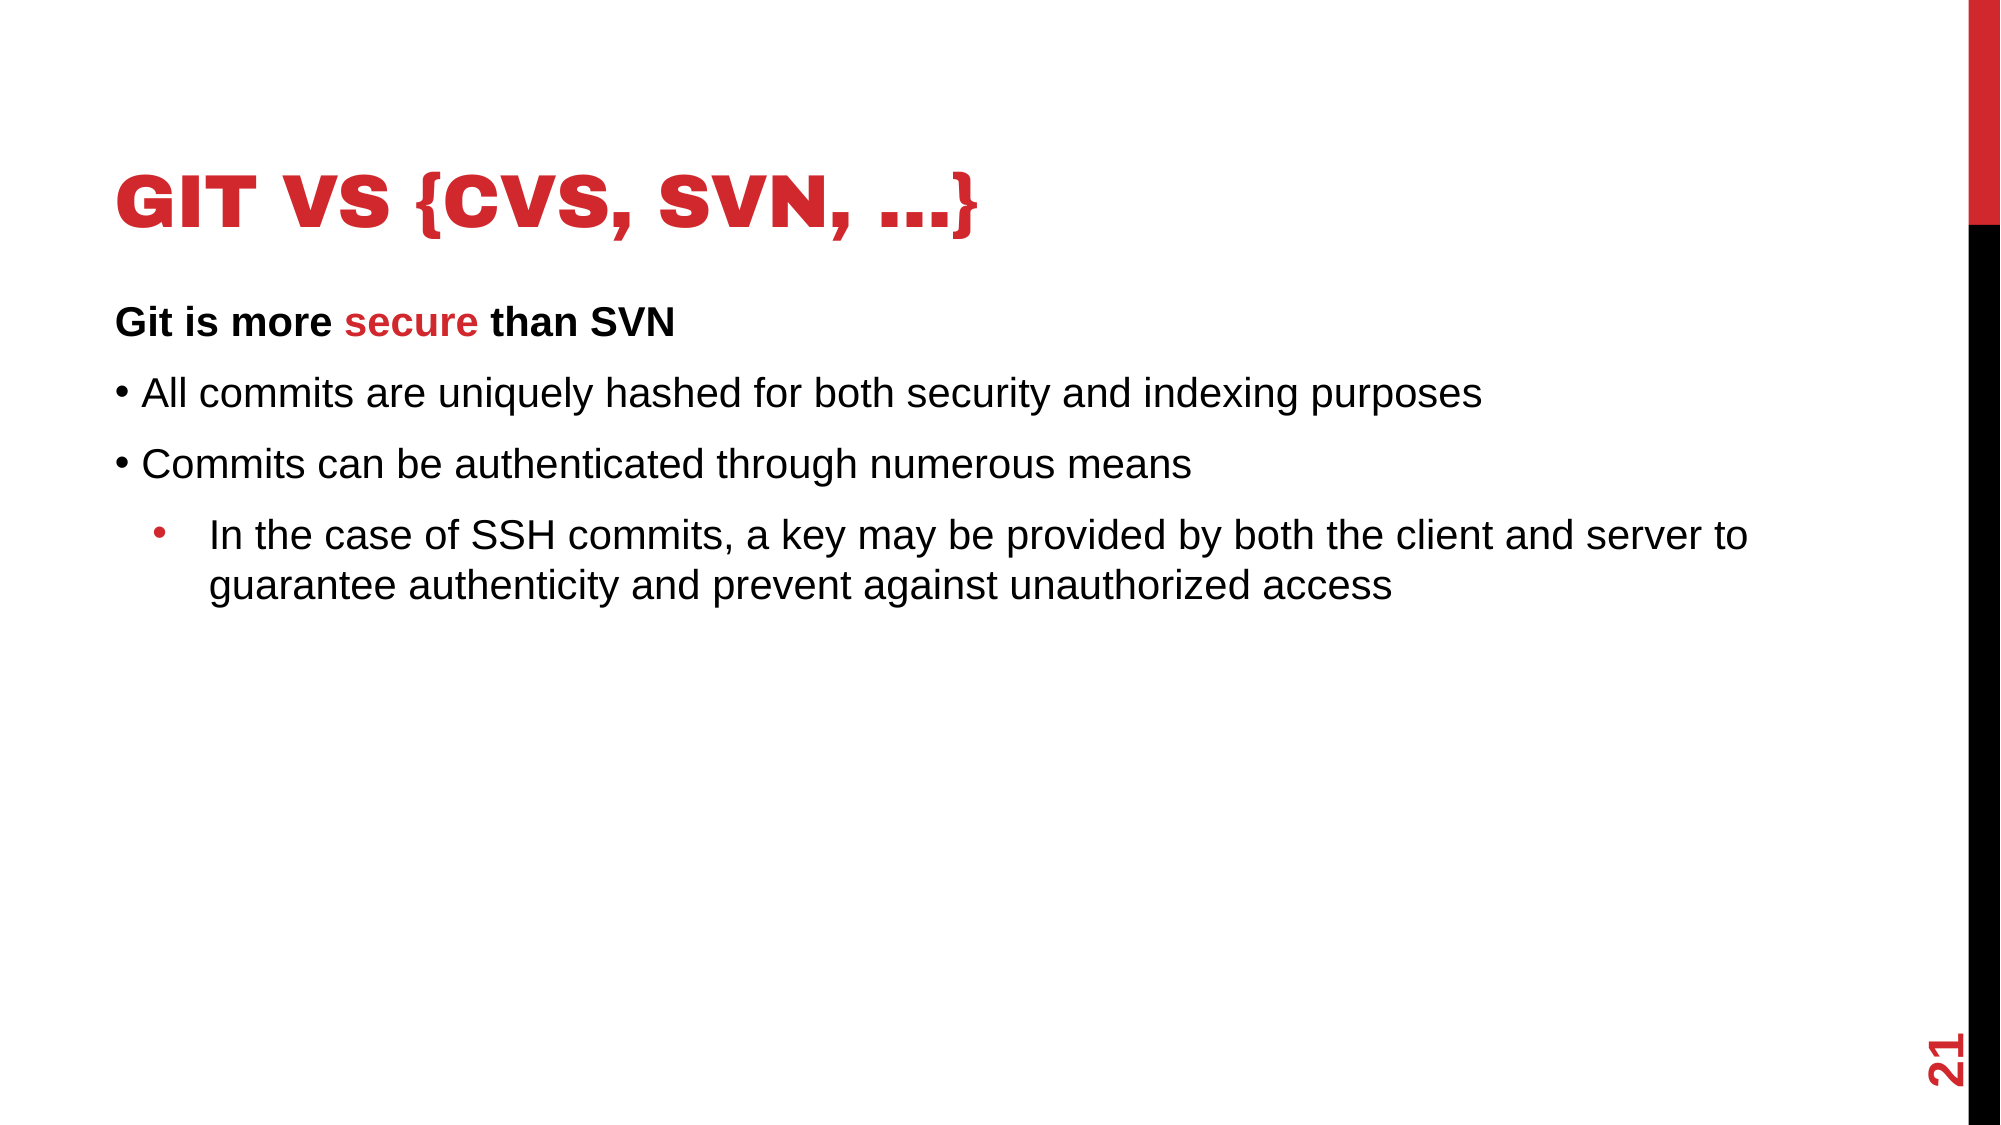

# Git vs {CVS, SVN, …}
Git is more secure than SVN
All commits are uniquely hashed for both security and indexing purposes
Commits can be authenticated through numerous means
In the case of SSH commits, a key may be provided by both the client and server to guarantee authenticity and prevent against unauthorized access
21